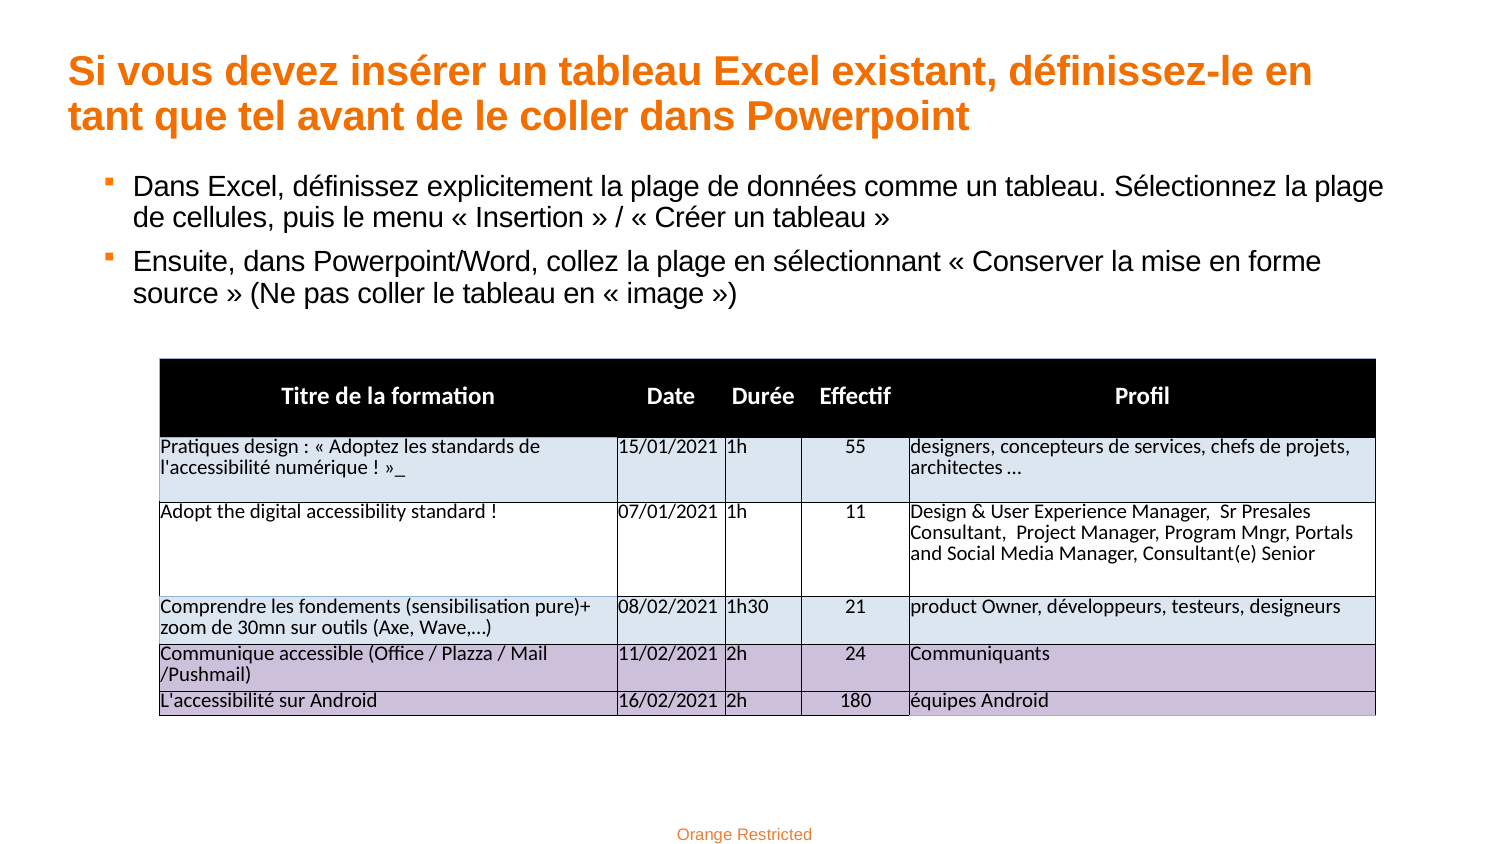

# Si vous devez insérer un tableau Excel existant, définissez-le en tant que tel avant de le coller dans Powerpoint
Dans Excel, définissez explicitement la plage de données comme un tableau. Sélectionnez la plage de cellules, puis le menu « Insertion » / « Créer un tableau »
Ensuite, dans Powerpoint/Word, collez la plage en sélectionnant « Conserver la mise en forme source » (Ne pas coller le tableau en « image »)
| Titre de la formation | Date | Durée | Effectif | Profil |
| --- | --- | --- | --- | --- |
| Pratiques design : « Adoptez les standards de l'accessibilité numérique ! »\_ | 15/01/2021 | 1h | 55 | designers, concepteurs de services, chefs de projets, architectes … |
| Adopt the digital accessibility standard ! | 07/01/2021 | 1h | 11 | Design & User Experience Manager, Sr Presales Consultant, Project Manager, Program Mngr, Portals and Social Media Manager, Consultant(e) Senior |
| Comprendre les fondements (sensibilisation pure)+ zoom de 30mn sur outils (Axe, Wave,…) | 08/02/2021 | 1h30 | 21 | product Owner, développeurs, testeurs, designeurs |
| Communique accessible (Office / Plazza / Mail /Pushmail) | 11/02/2021 | 2h | 24 | Communiquants |
| L'accessibilité sur Android | 16/02/2021 | 2h | 180 | équipes Android |